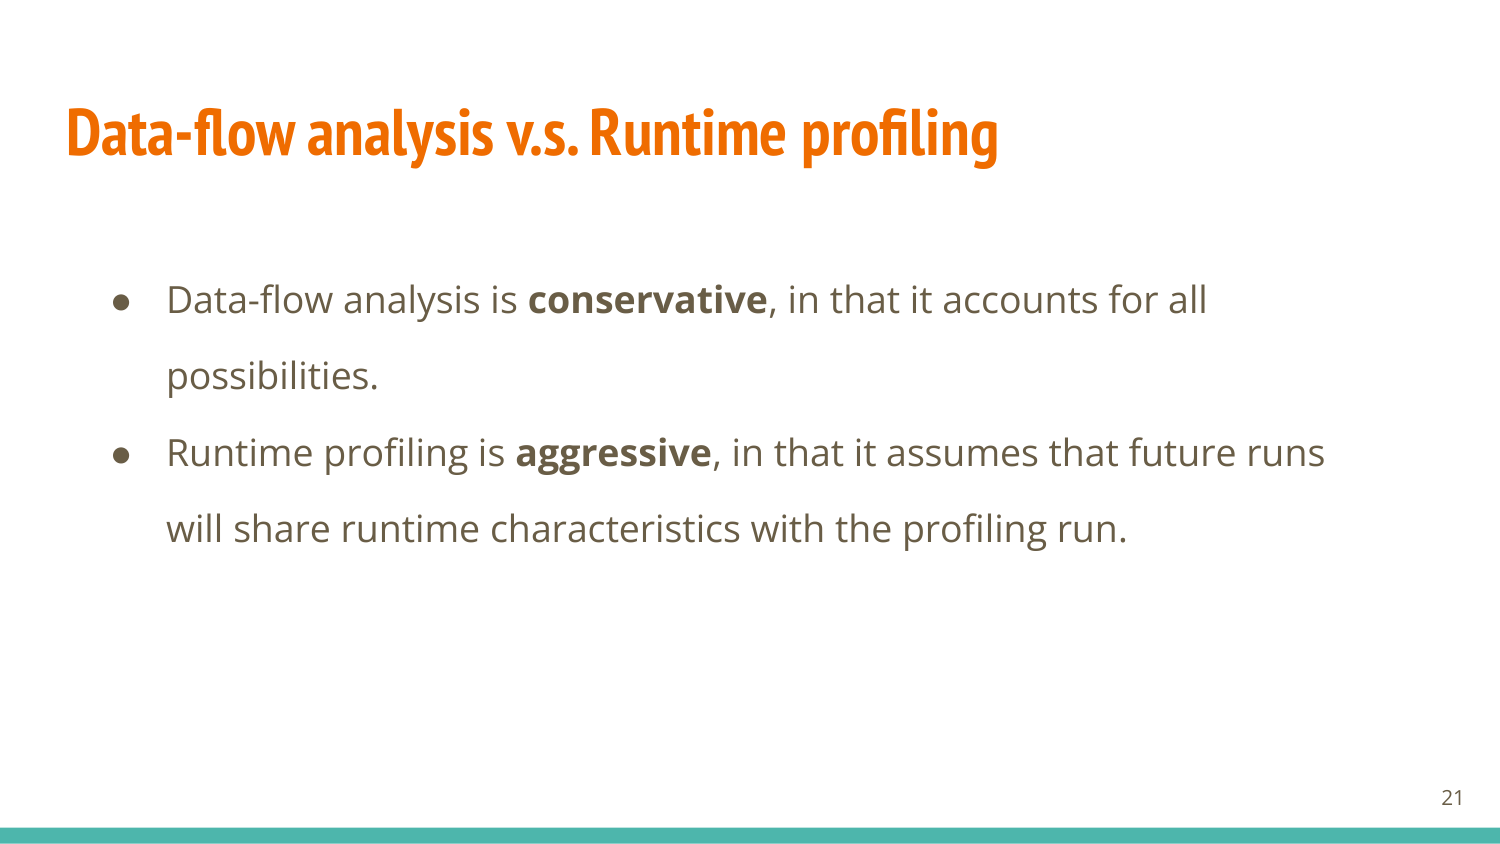

# Data-flow analysis v.s. Runtime profiling
Data-flow analysis is conservative, in that it accounts for all possibilities.
Runtime profiling is aggressive, in that it assumes that future runs will share runtime characteristics with the profiling run.
21